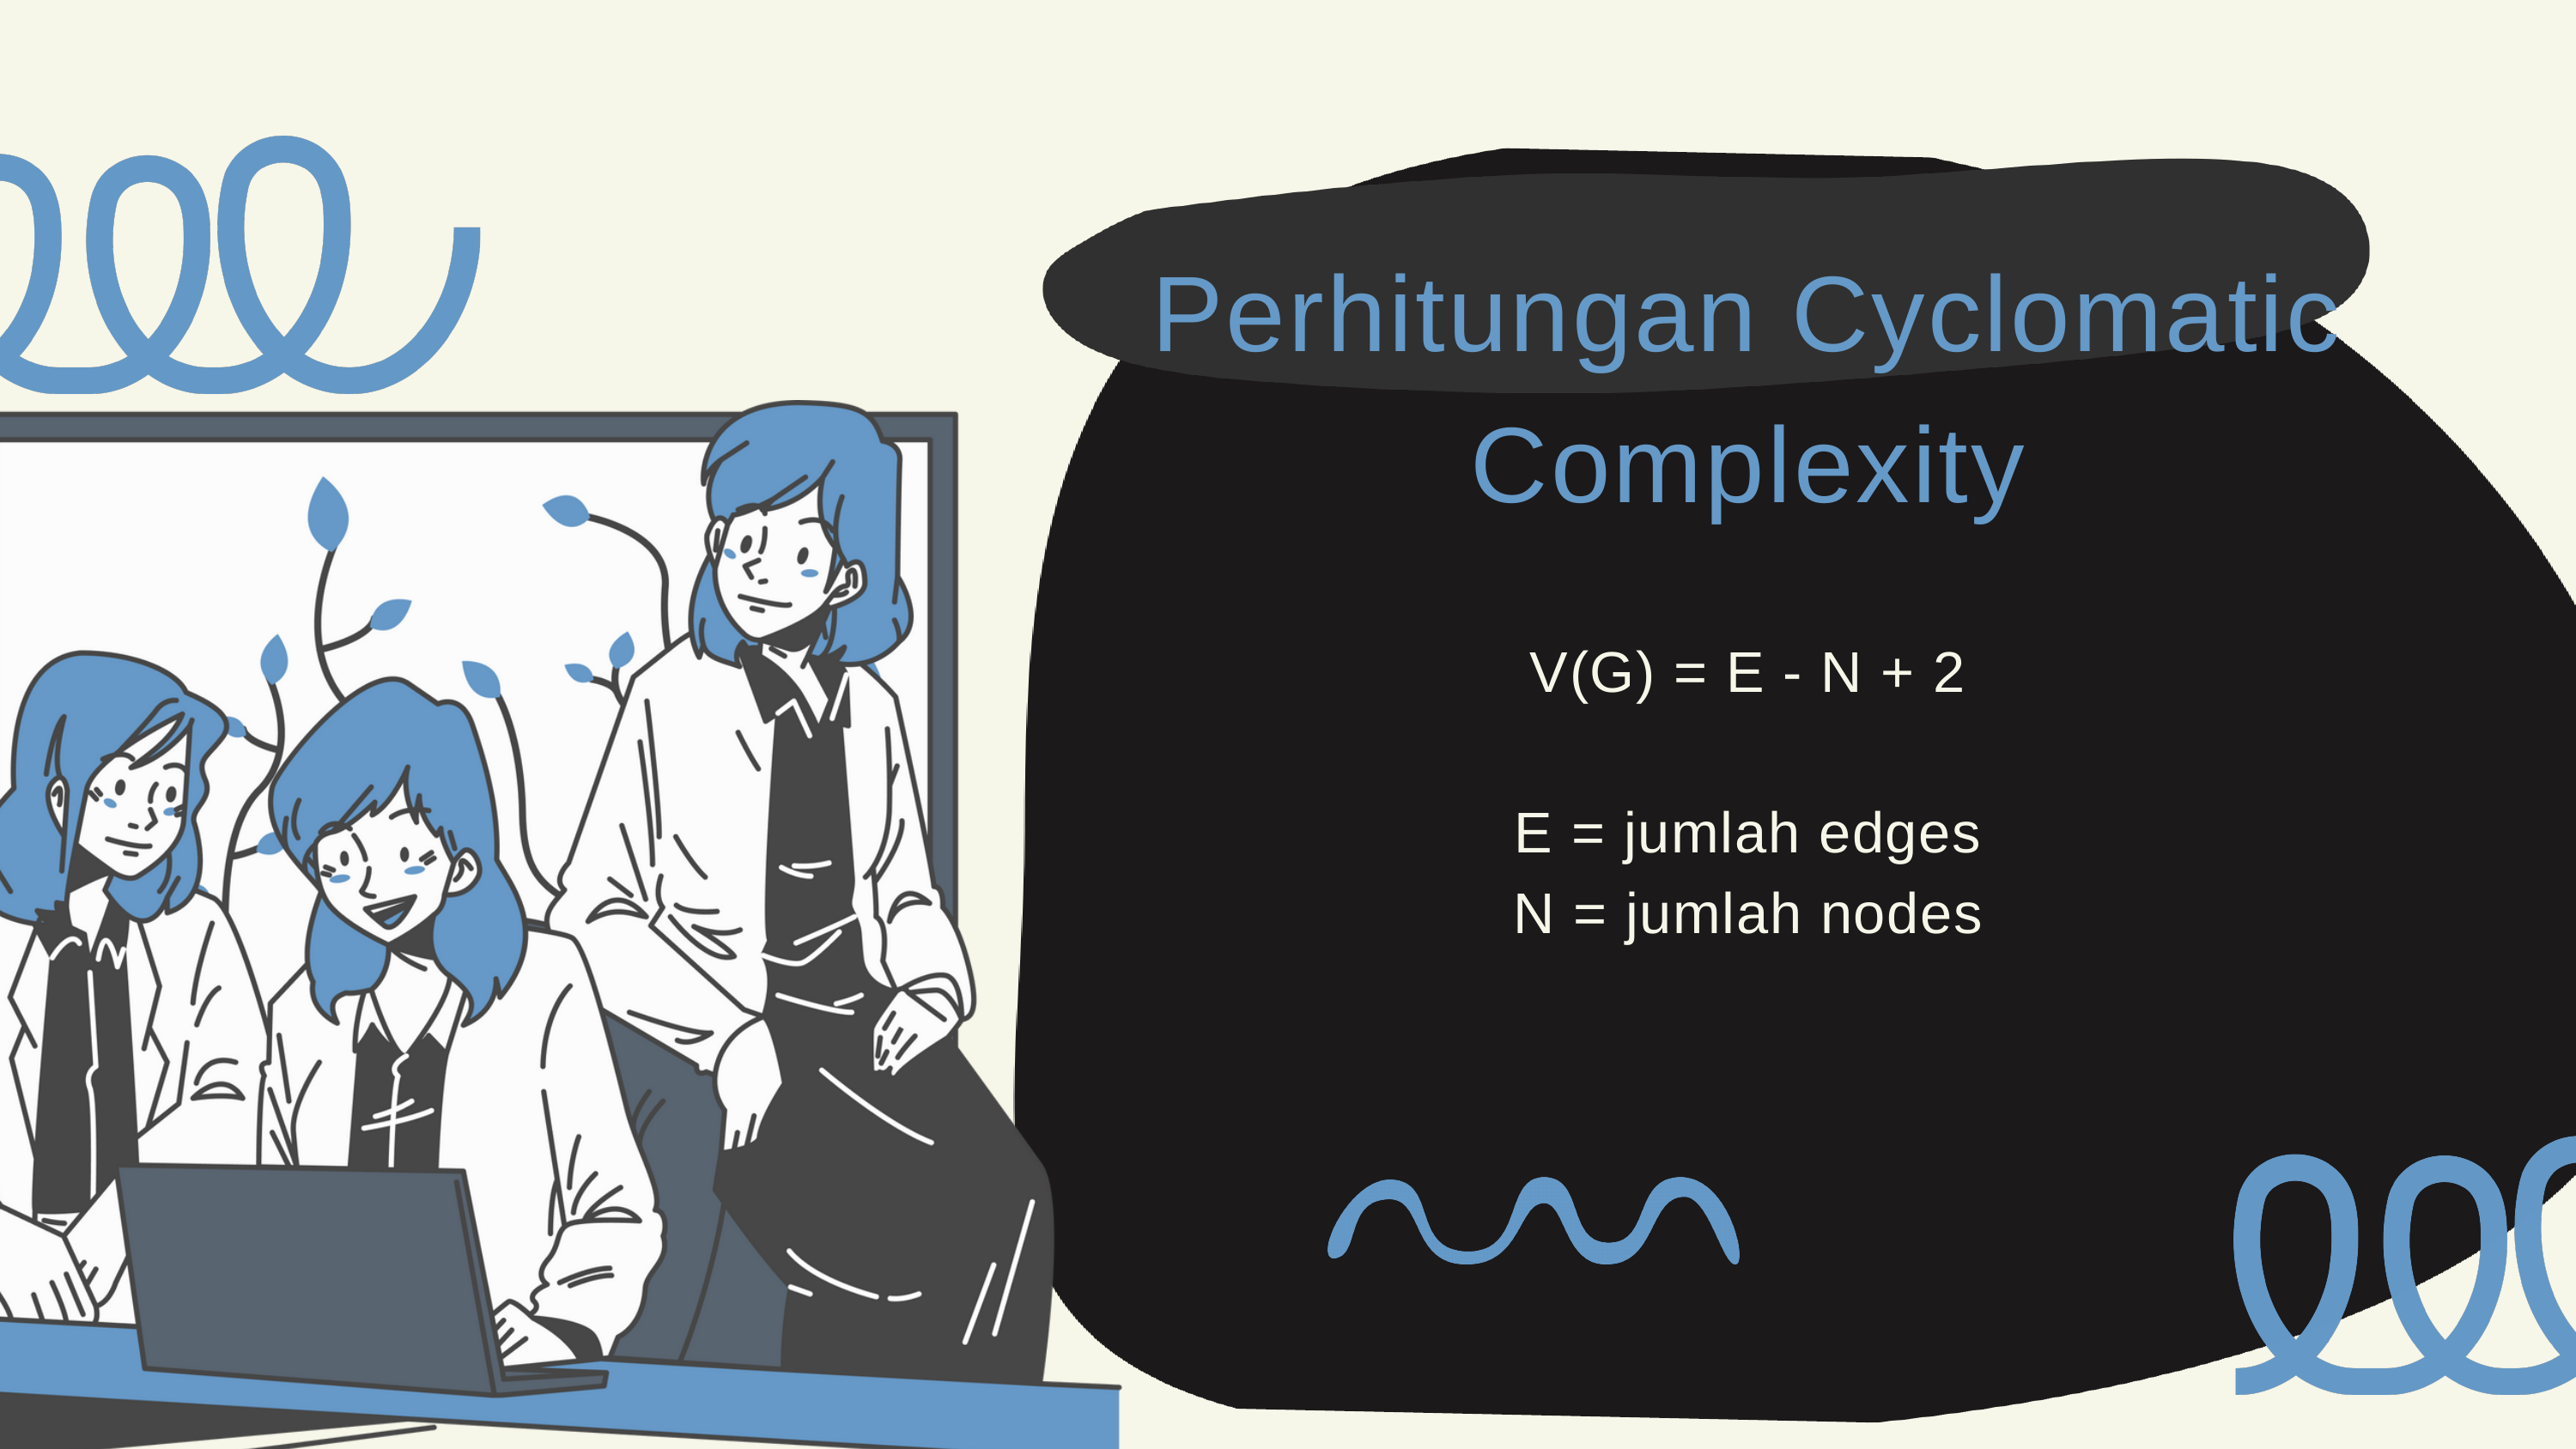

Perhitungan Cyclomatic Complexity

V(G) = E - N + 2

E = jumlah edges
N = jumlah nodes